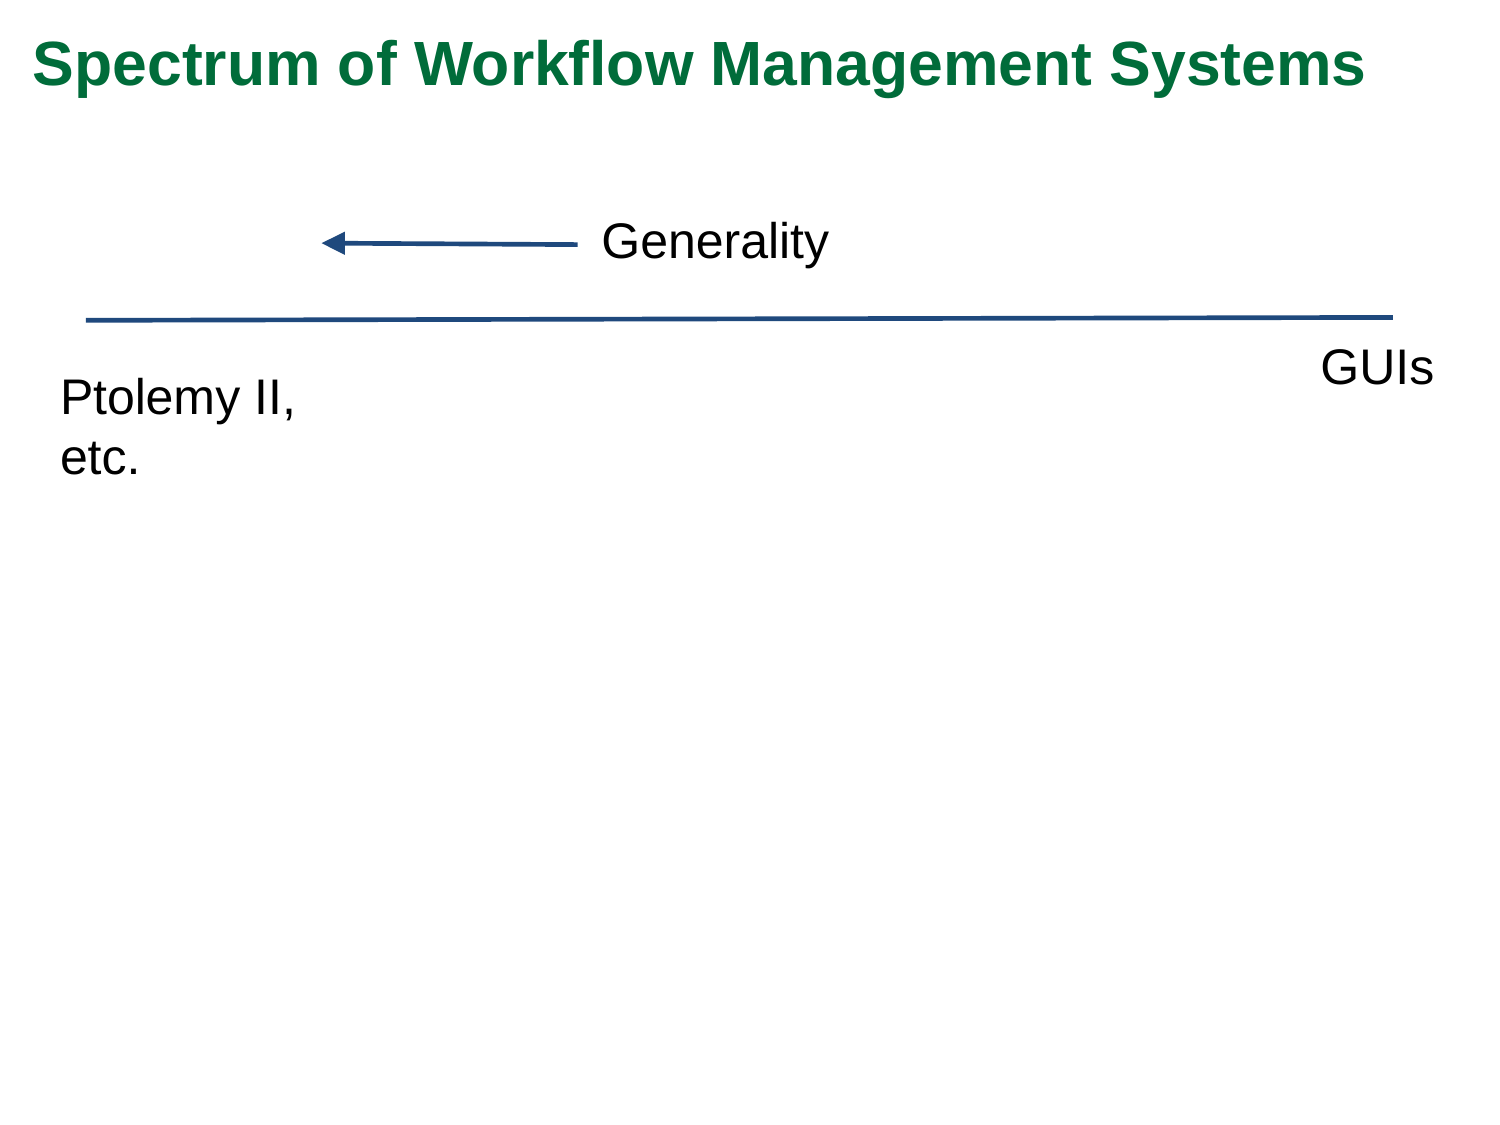

Spectrum of Workflow Management Systems
Generality
GUIs
Ptolemy II, etc.